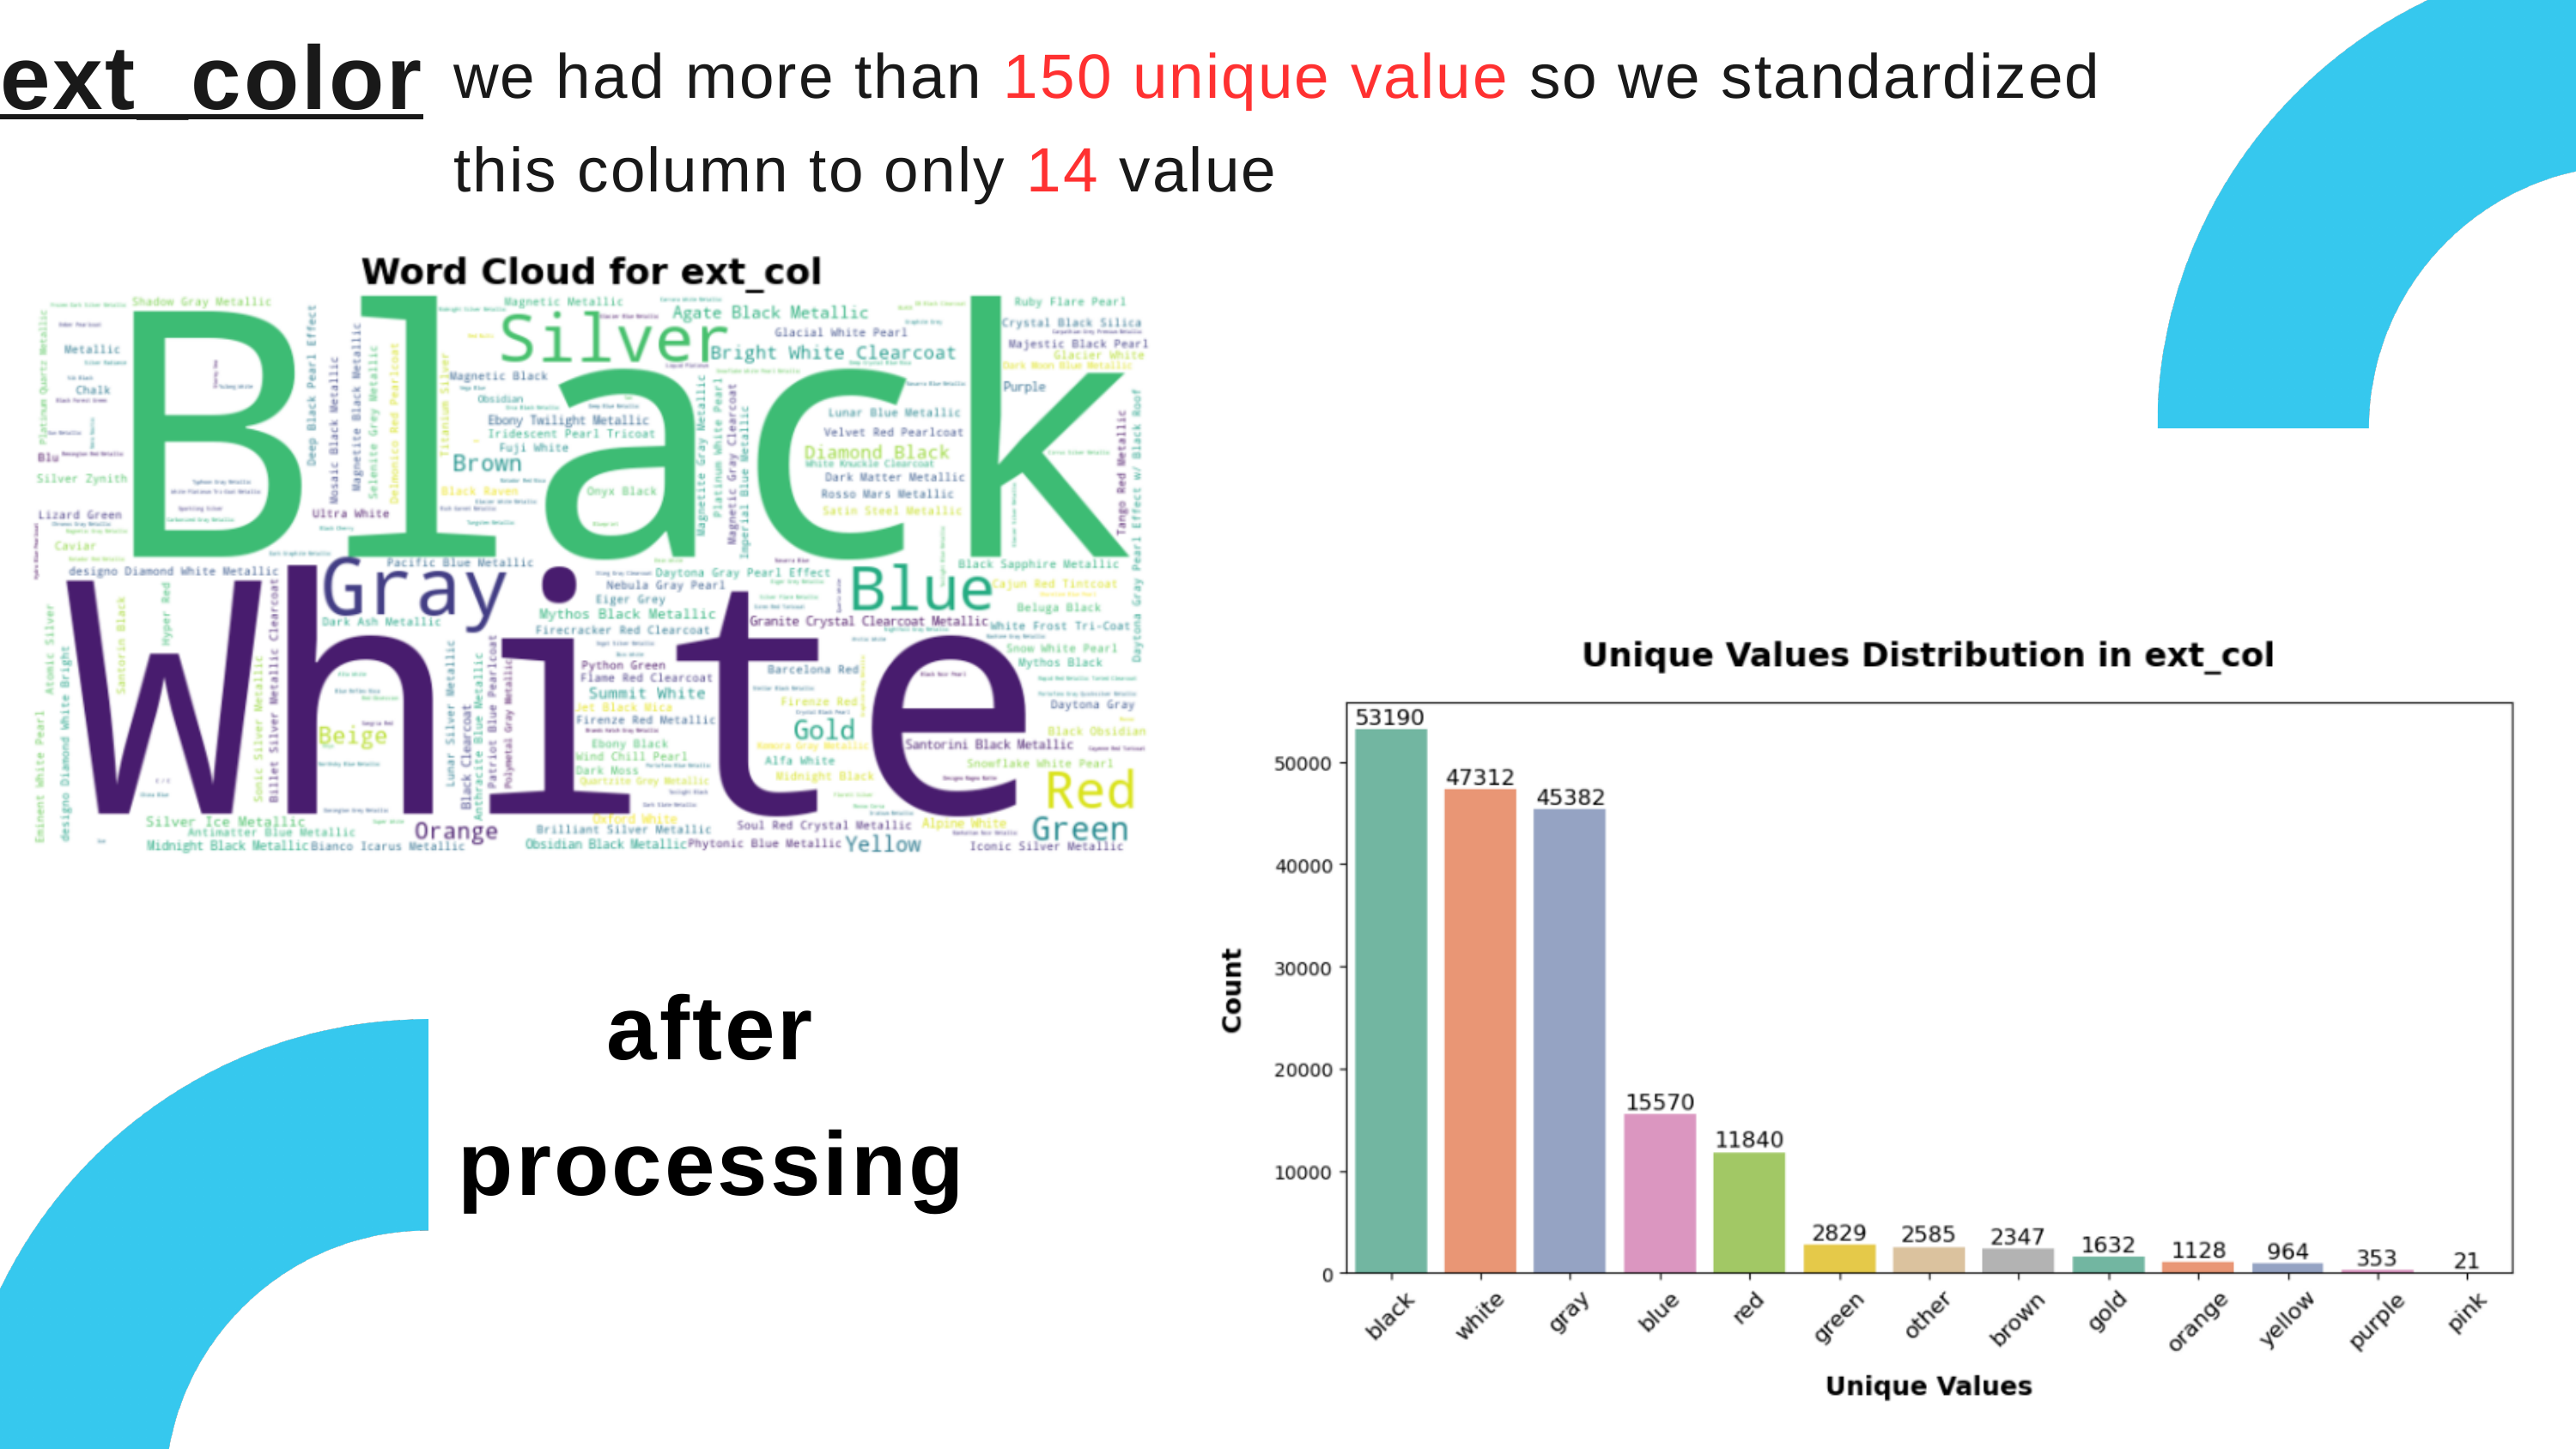

ext_color

we had more than 150 unique value so we standardized this column to only 14 value

after processing